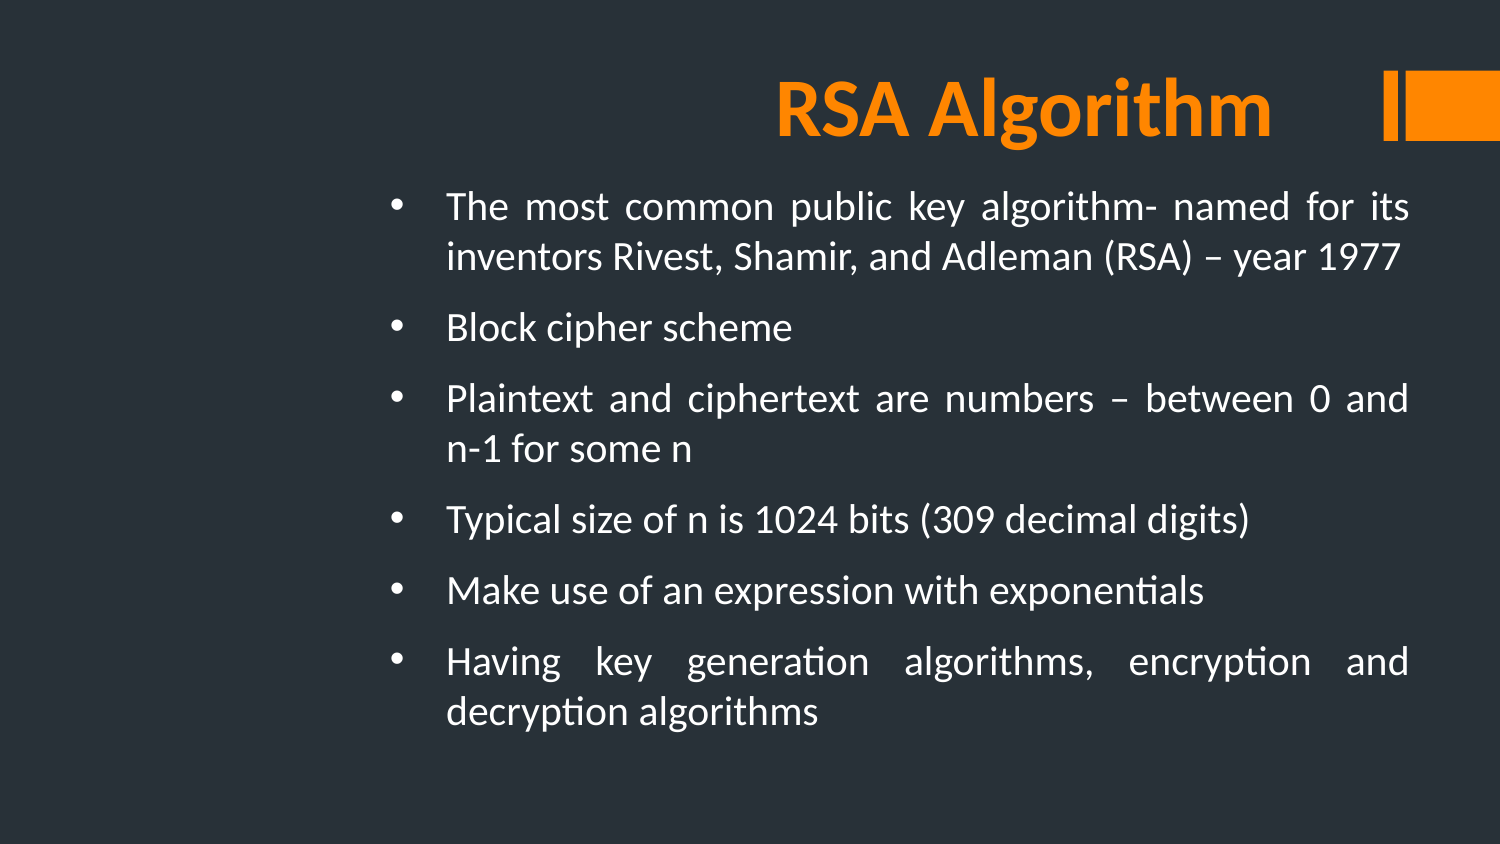

# RSA Algorithm
The most common public key algorithm- named for its inventors Rivest, Shamir, and Adleman (RSA) – year 1977
Block cipher scheme
Plaintext and ciphertext are numbers – between 0 and n-1 for some n
Typical size of n is 1024 bits (309 decimal digits)
Make use of an expression with exponentials
Having key generation algorithms, encryption and decryption algorithms